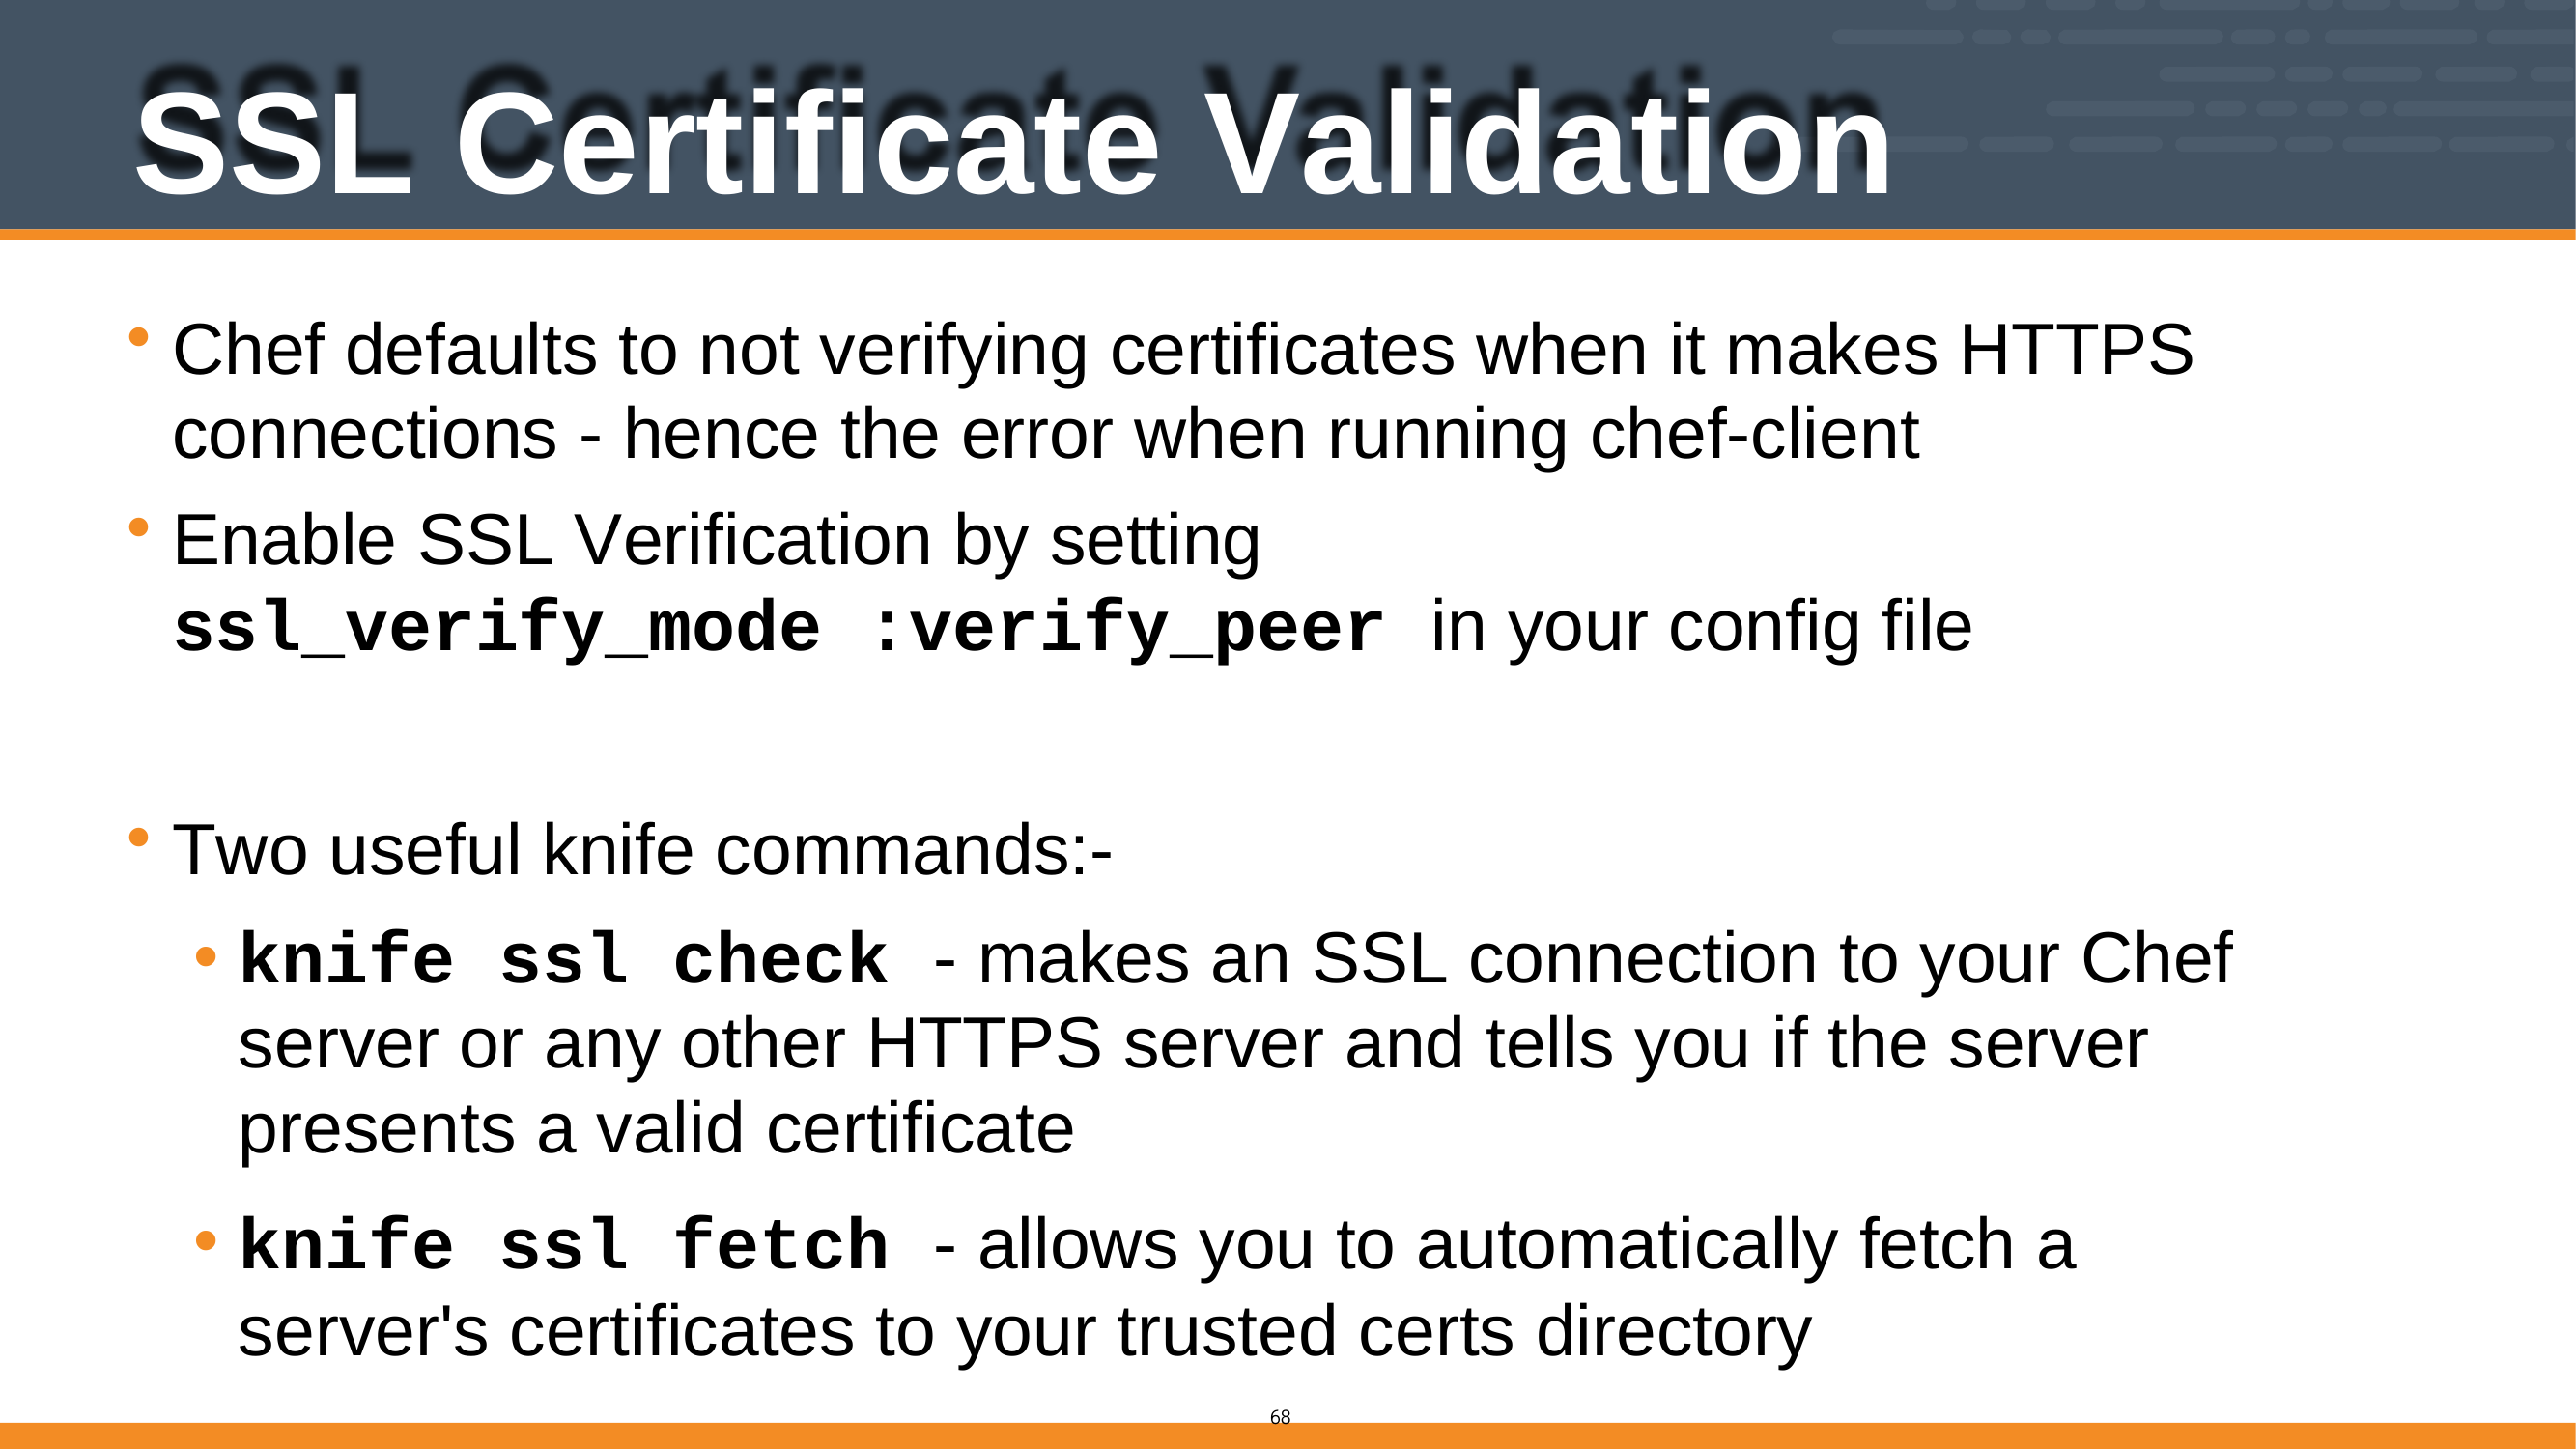

# SSL Certificate Validation

Chef defaults to not verifying certificates when it makes HTTPS connections - hence the error when running chef-client
Enable SSL Verification by setting
ssl_verify_mode :verify_peer in your config file

Two useful knife commands:-
knife ssl check - makes an SSL connection to your Chef server or any other HTTPS server and tells you if the server presents a valid certificate
knife ssl fetch - allows you to automatically fetch a server's certificates to your trusted certs directory
68